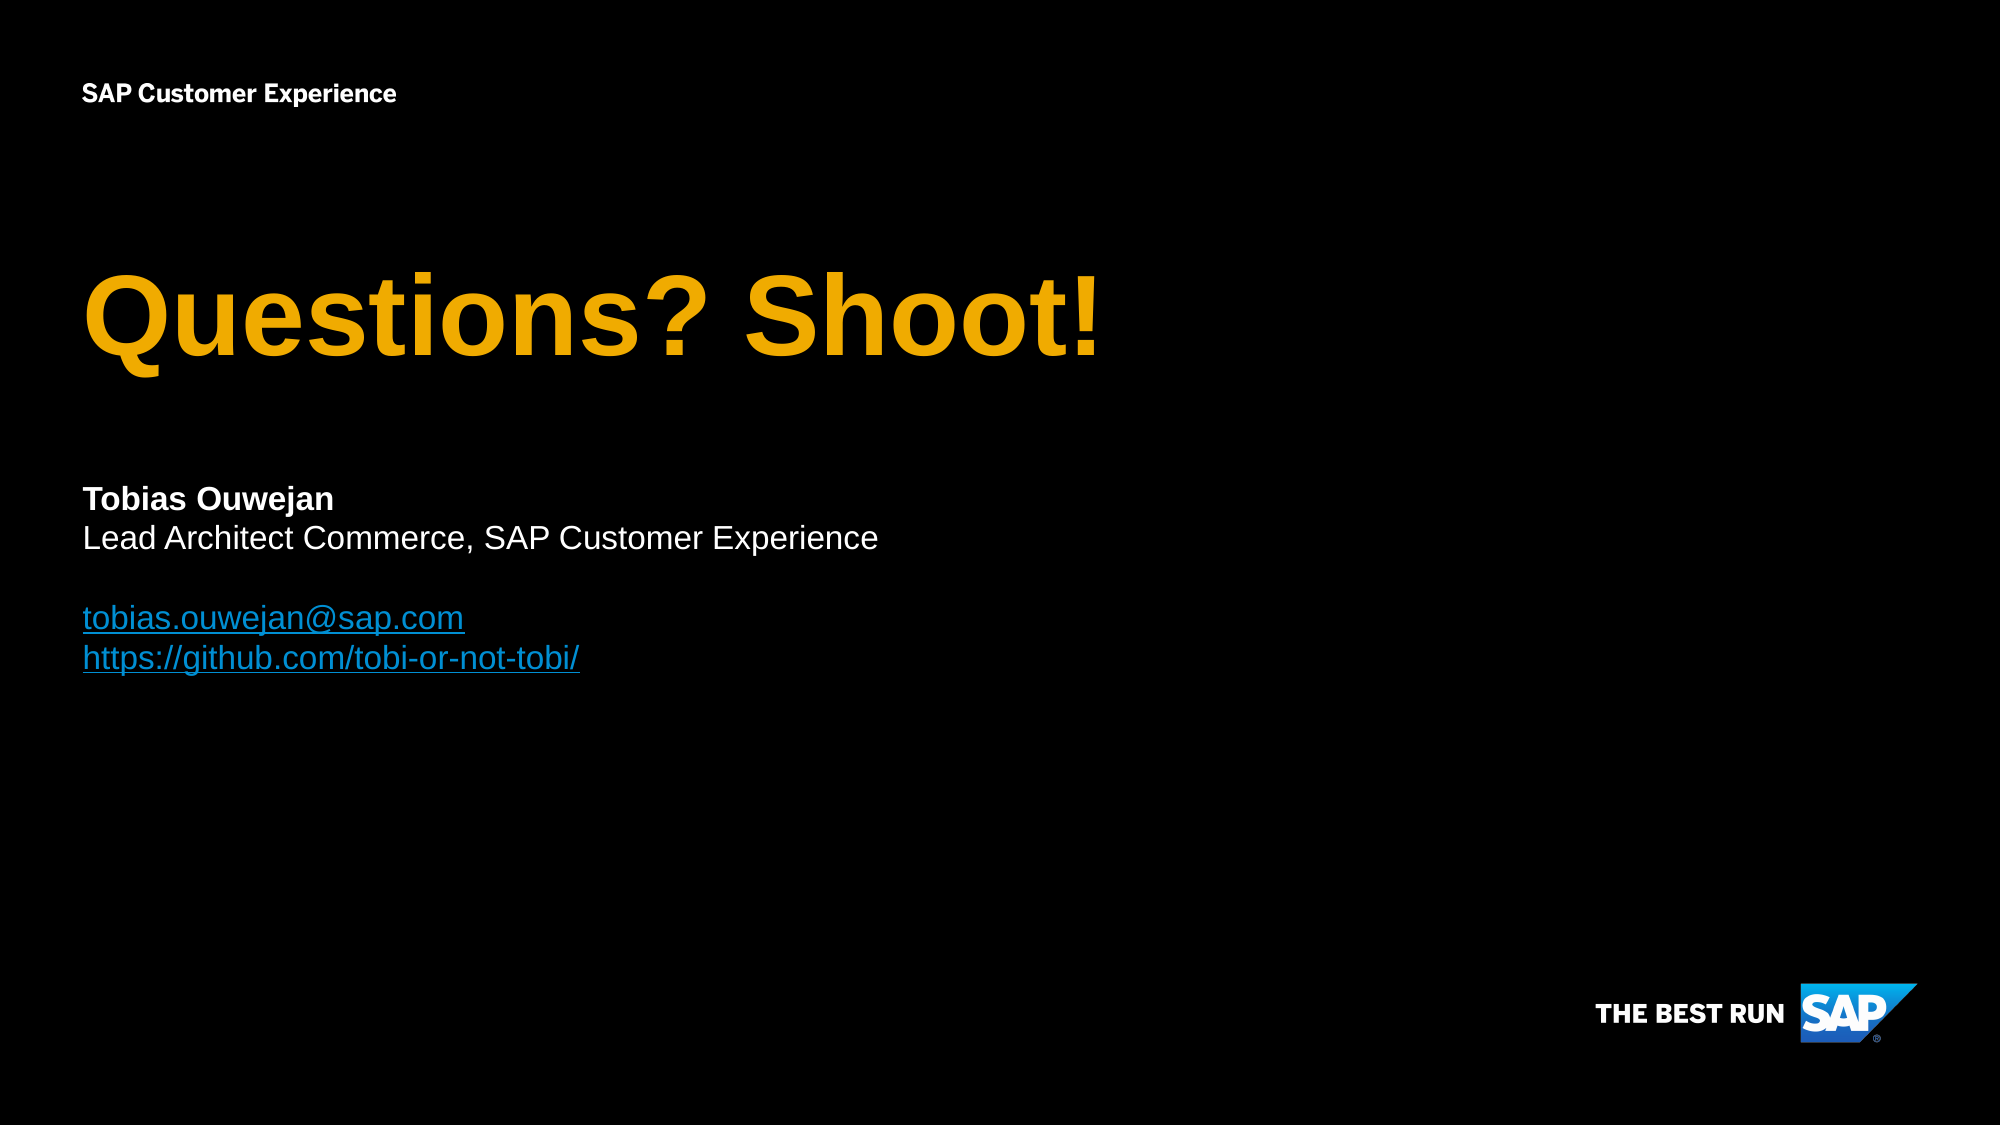

# Questions? Shoot!
Tobias Ouwejan
Lead Architect Commerce, SAP Customer Experience

tobias.ouwejan@sap.com
https://github.com/tobi-or-not-tobi/